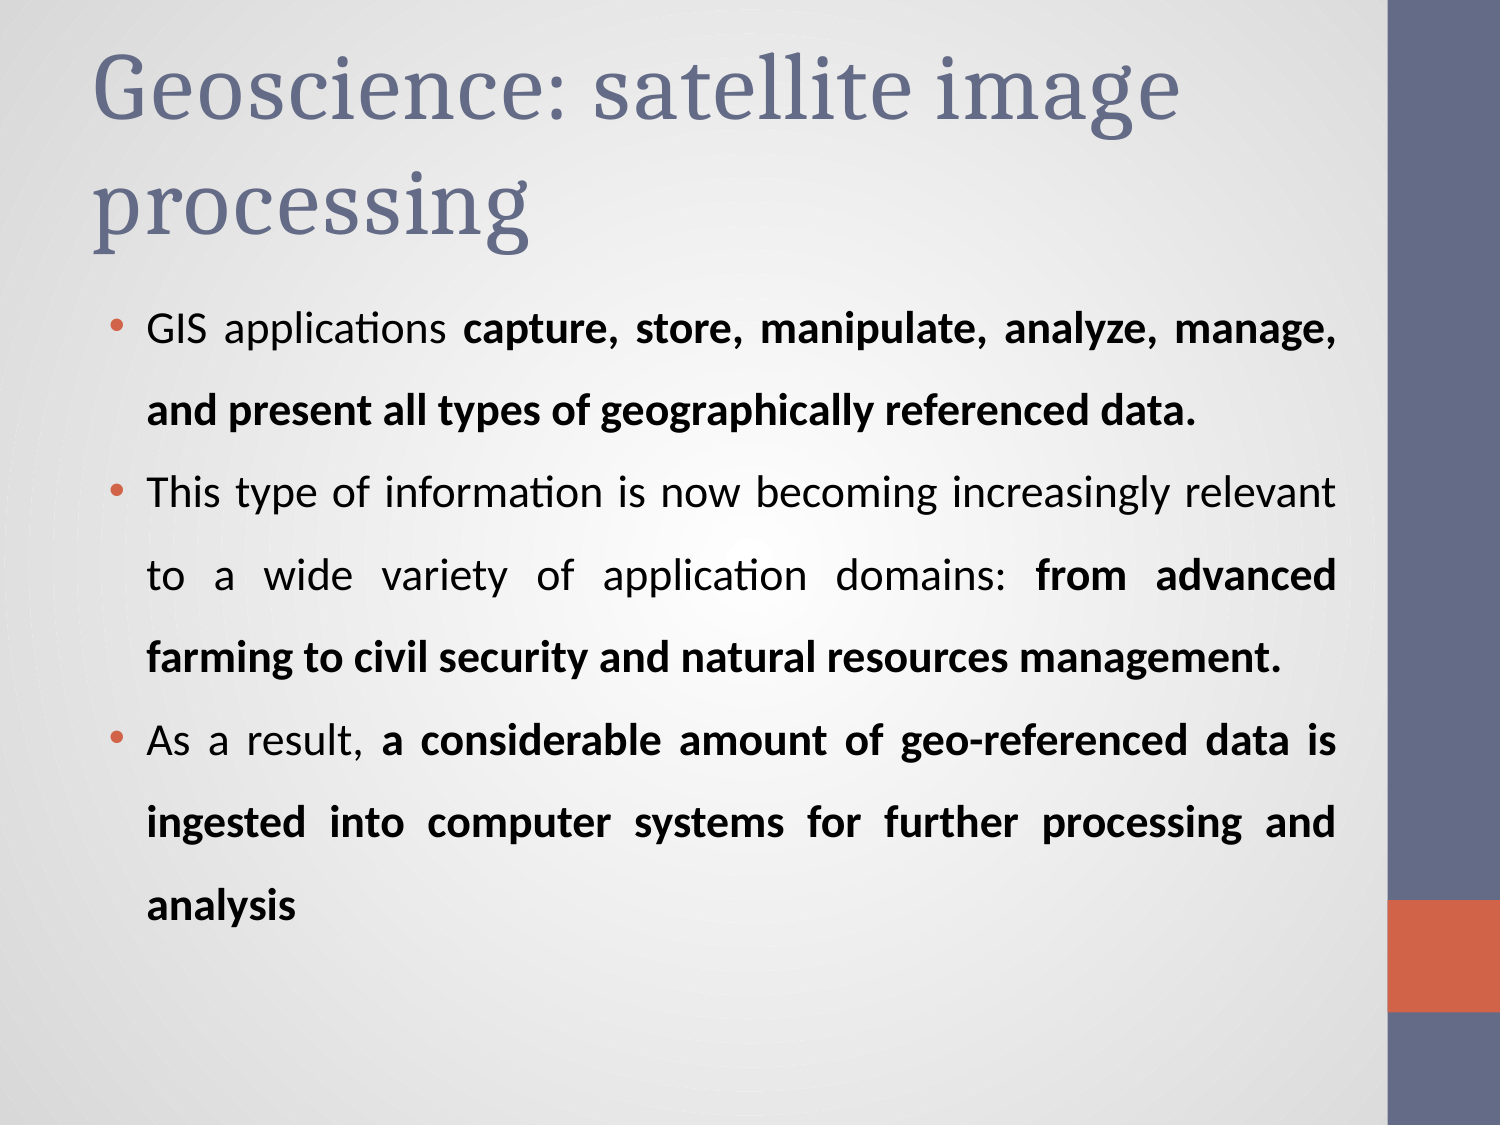

# Geoscience: satellite image processing
GIS applications capture, store, manipulate, analyze, manage, and present all types of geographically referenced data.
This type of information is now becoming increasingly relevant to a wide variety of application domains: from advanced farming to civil security and natural resources management.
As a result, a considerable amount of geo-referenced data is ingested into computer systems for further processing and analysis